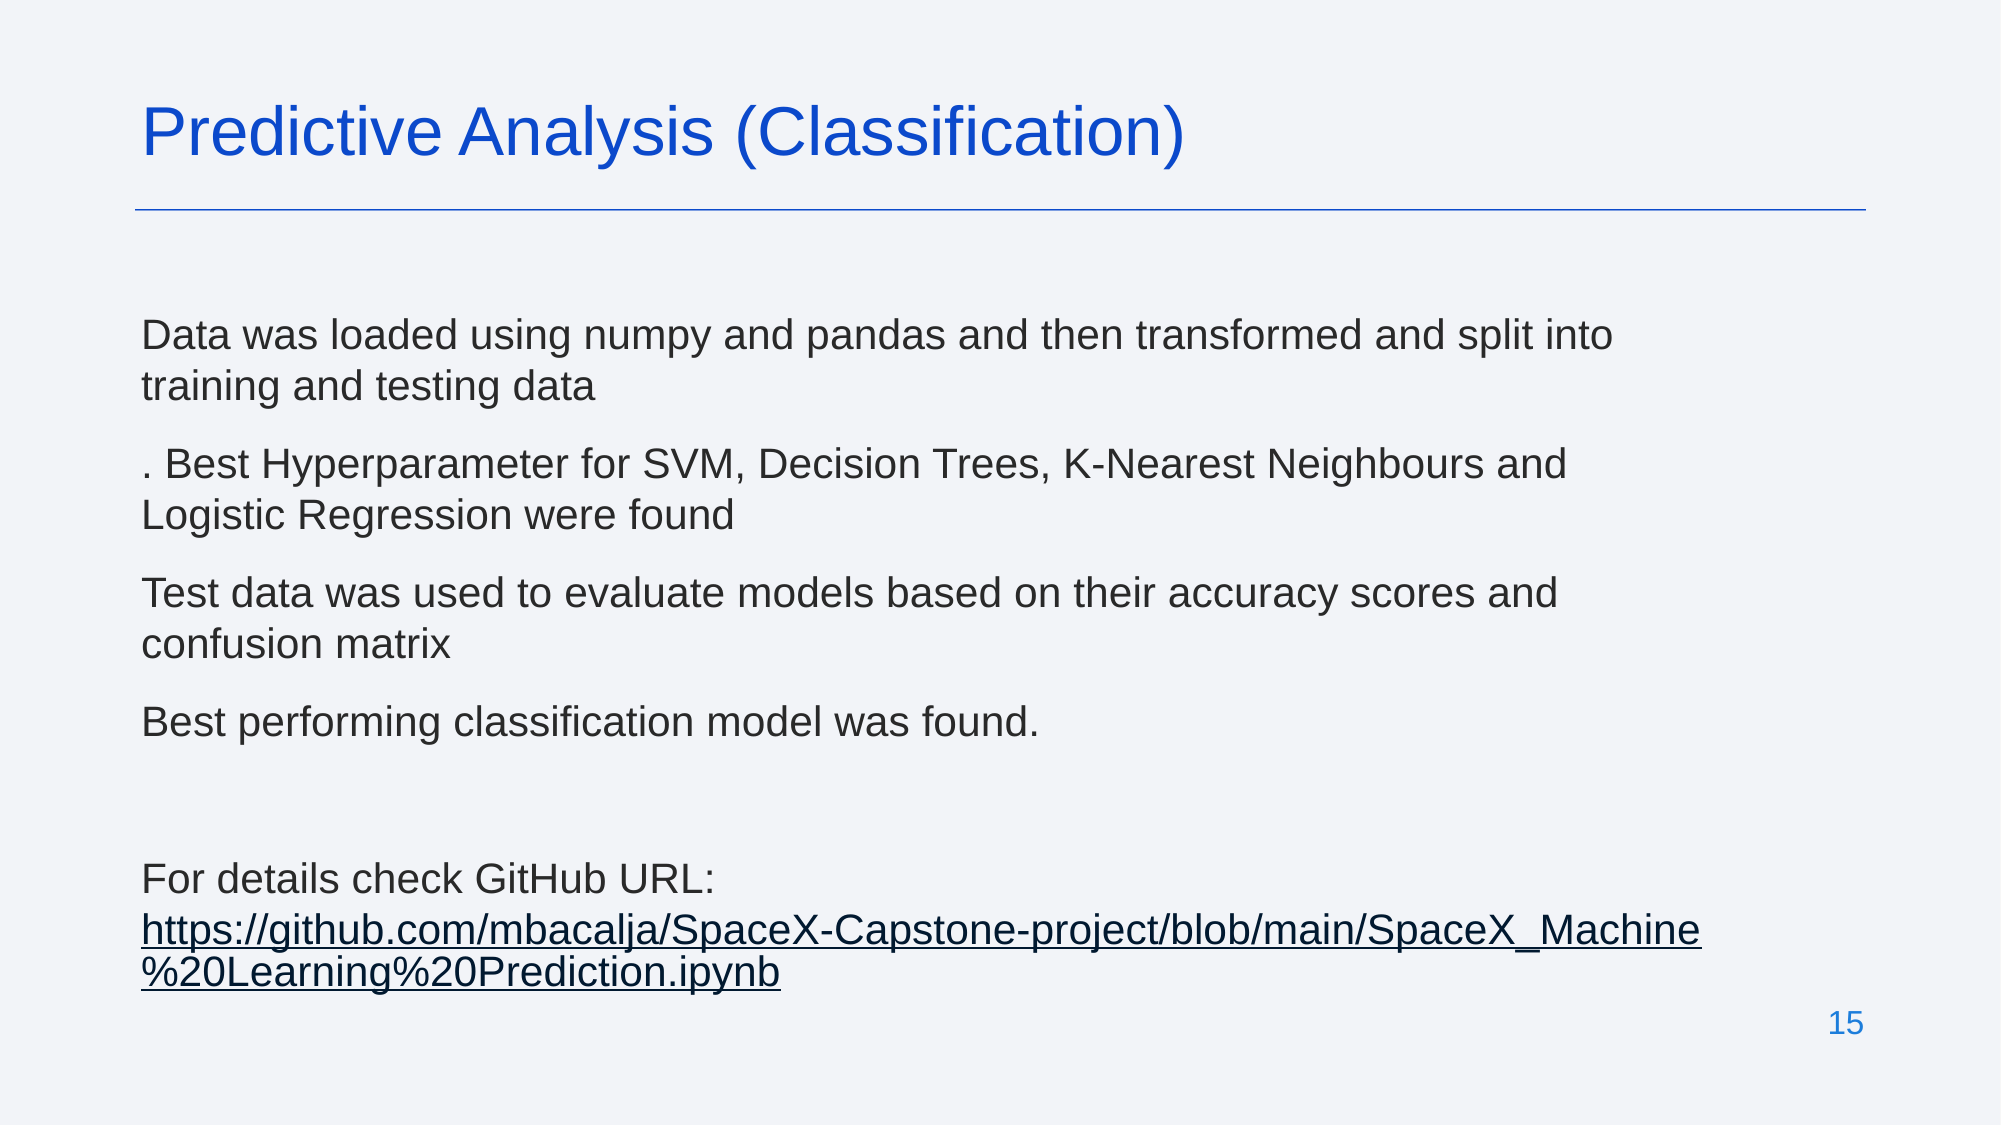

Predictive Analysis (Classification)
Data was loaded using numpy and pandas and then transformed and split into training and testing data
. Best Hyperparameter for SVM, Decision Trees, K-Nearest Neighbours and Logistic Regression were found
Test data was used to evaluate models based on their accuracy scores and confusion matrix
Best performing classification model was found.

For details check GitHub URL: https://github.com/mbacalja/SpaceX-Capstone-project/blob/main/SpaceX_Machine%20Learning%20Prediction.ipynb
15